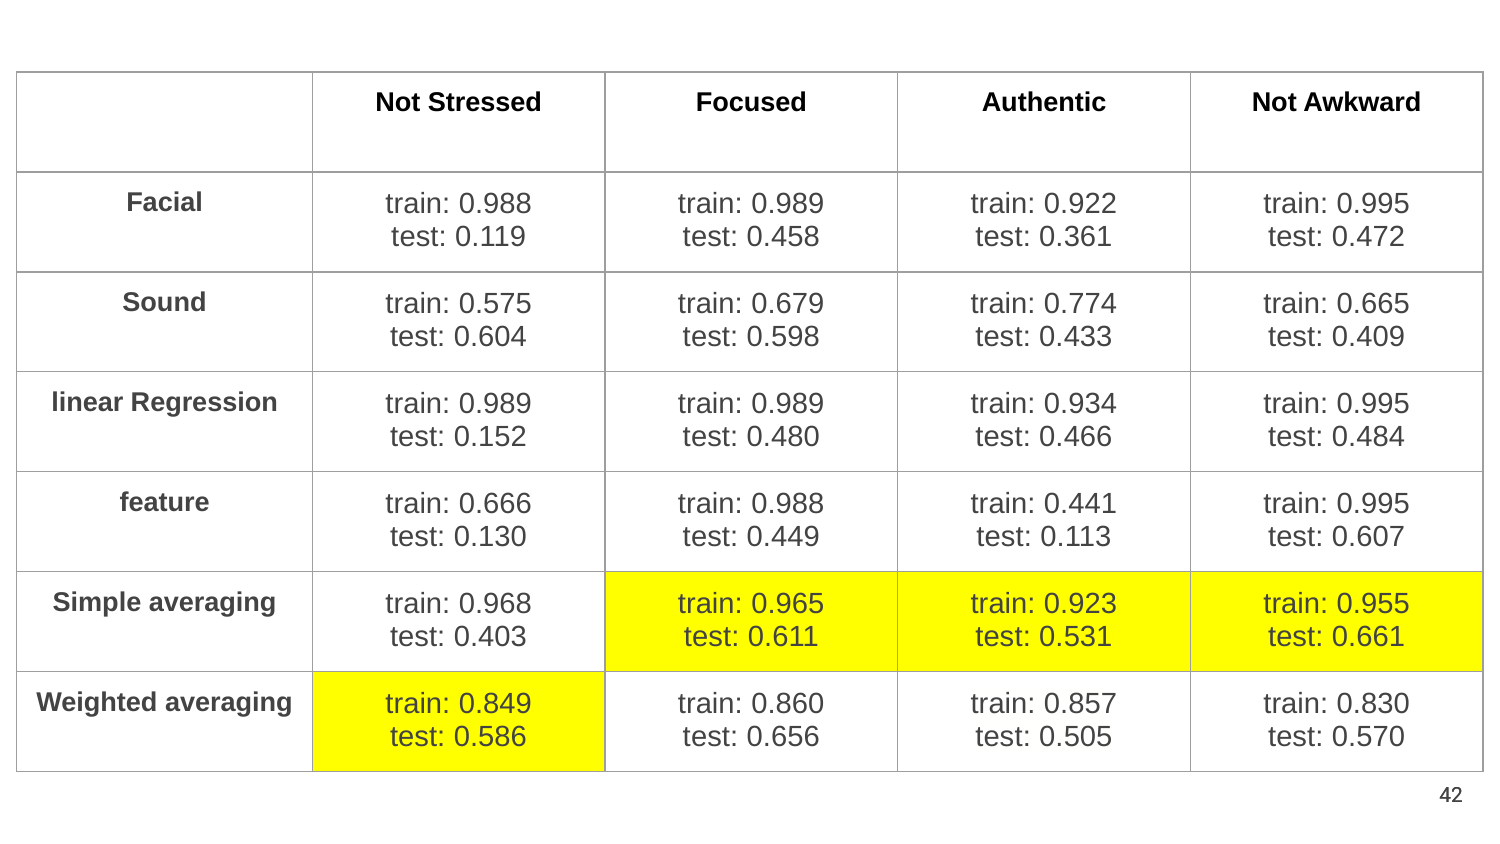

|  | Not Stressed | Focused | Authentic | Not Awkward |
| --- | --- | --- | --- | --- |
| Facial | train: 0.988 test: 0.119 | train: 0.989 test: 0.458 | train: 0.922 test: 0.361 | train: 0.995 test: 0.472 |
| Sound | train: 0.575 test: 0.604 | train: 0.679 test: 0.598 | train: 0.774 test: 0.433 | train: 0.665 test: 0.409 |
| linear Regression | train: 0.989 test: 0.152 | train: 0.989 test: 0.480 | train: 0.934 test: 0.466 | train: 0.995 test: 0.484 |
| feature | train: 0.666 test: 0.130 | train: 0.988 test: 0.449 | train: 0.441 test: 0.113 | train: 0.995 test: 0.607 |
| Simple averaging | train: 0.968 test: 0.403 | train: 0.965 test: 0.611 | train: 0.923 test: 0.531 | train: 0.955 test: 0.661 |
| Weighted averaging | train: 0.849 test: 0.586 | train: 0.860 test: 0.656 | train: 0.857 test: 0.505 | train: 0.830 test: 0.570 |
42
42